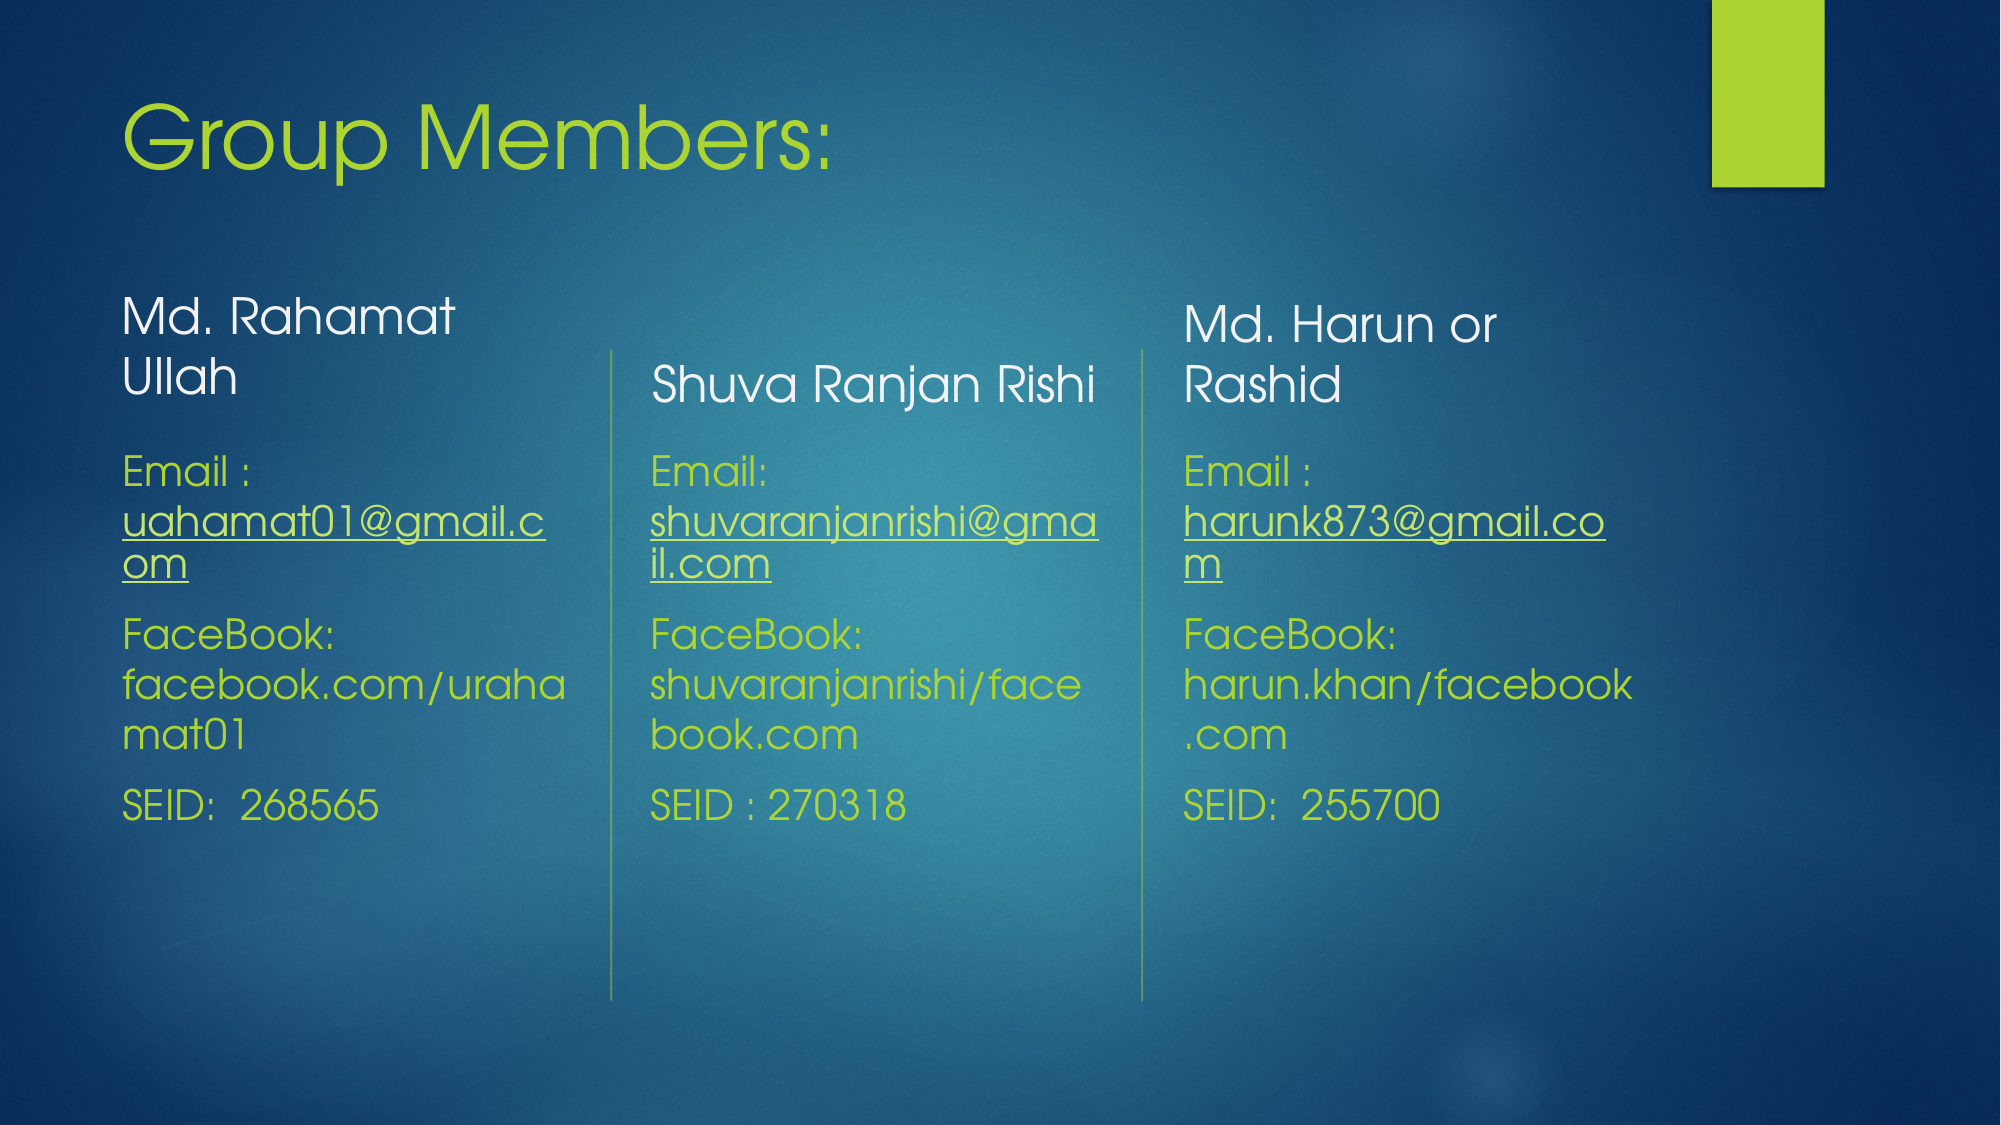

# Group Members:
Md. Rahamat Ullah
Shuva Ranjan Rishi
Md. Harun or Rashid
Email : uahamat01@gmail.com
FaceBook: facebook.com/urahamat01
SEID:  268565
Email: shuvaranjanrishi@gmail.com
FaceBook: shuvaranjanrishi/facebook.com
SEID : 270318
Email : harunk873@gmail.com
FaceBook: harun.khan/facebook.com
SEID:  255700